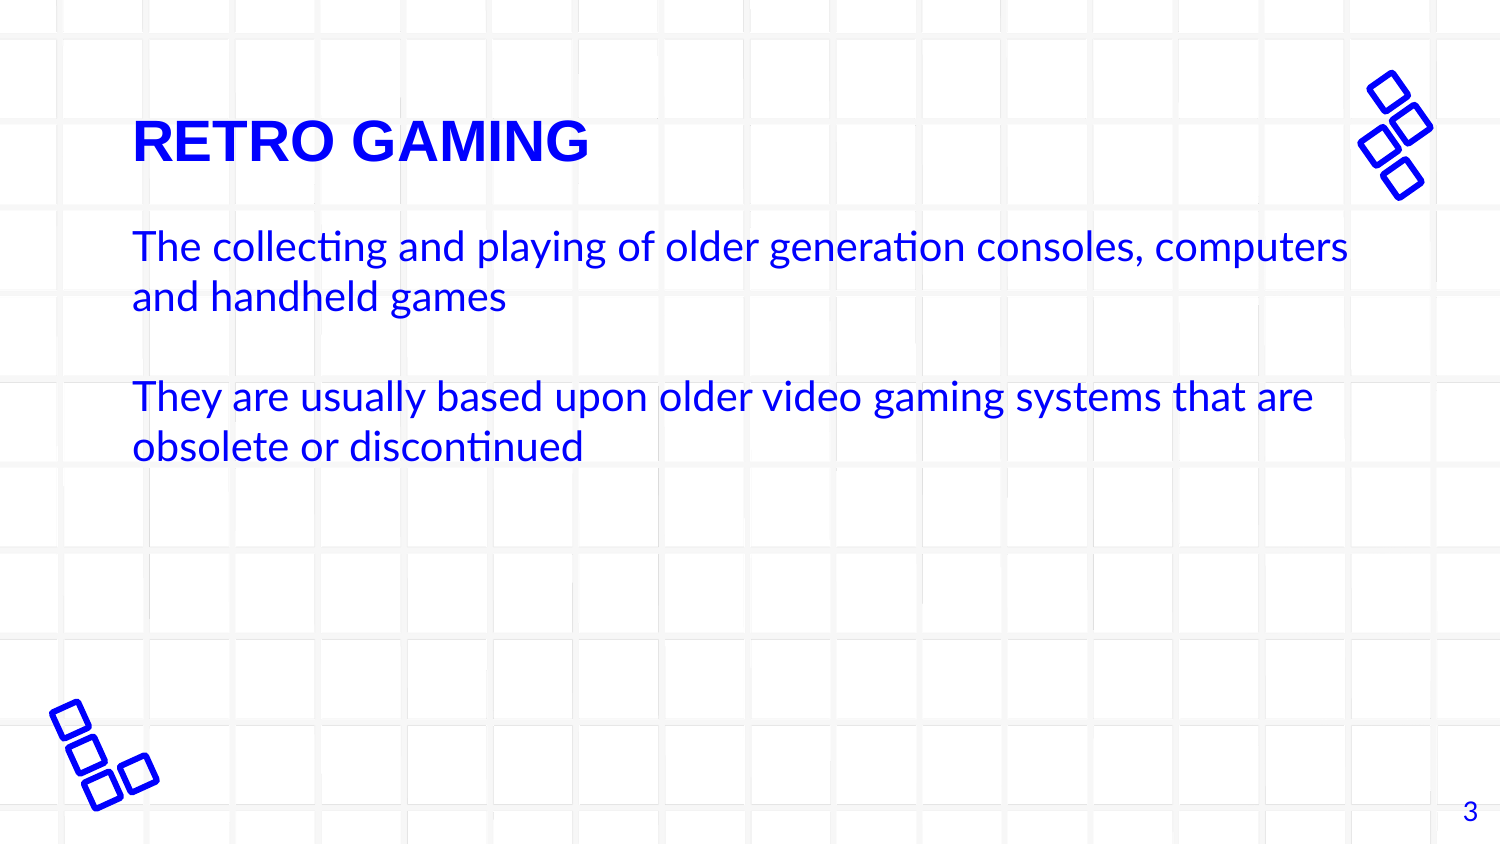

# RETRO GAMING

The collecting and playing of older generation consoles, computers and handheld games

They are usually based upon older video gaming systems that are obsolete or discontinued

3